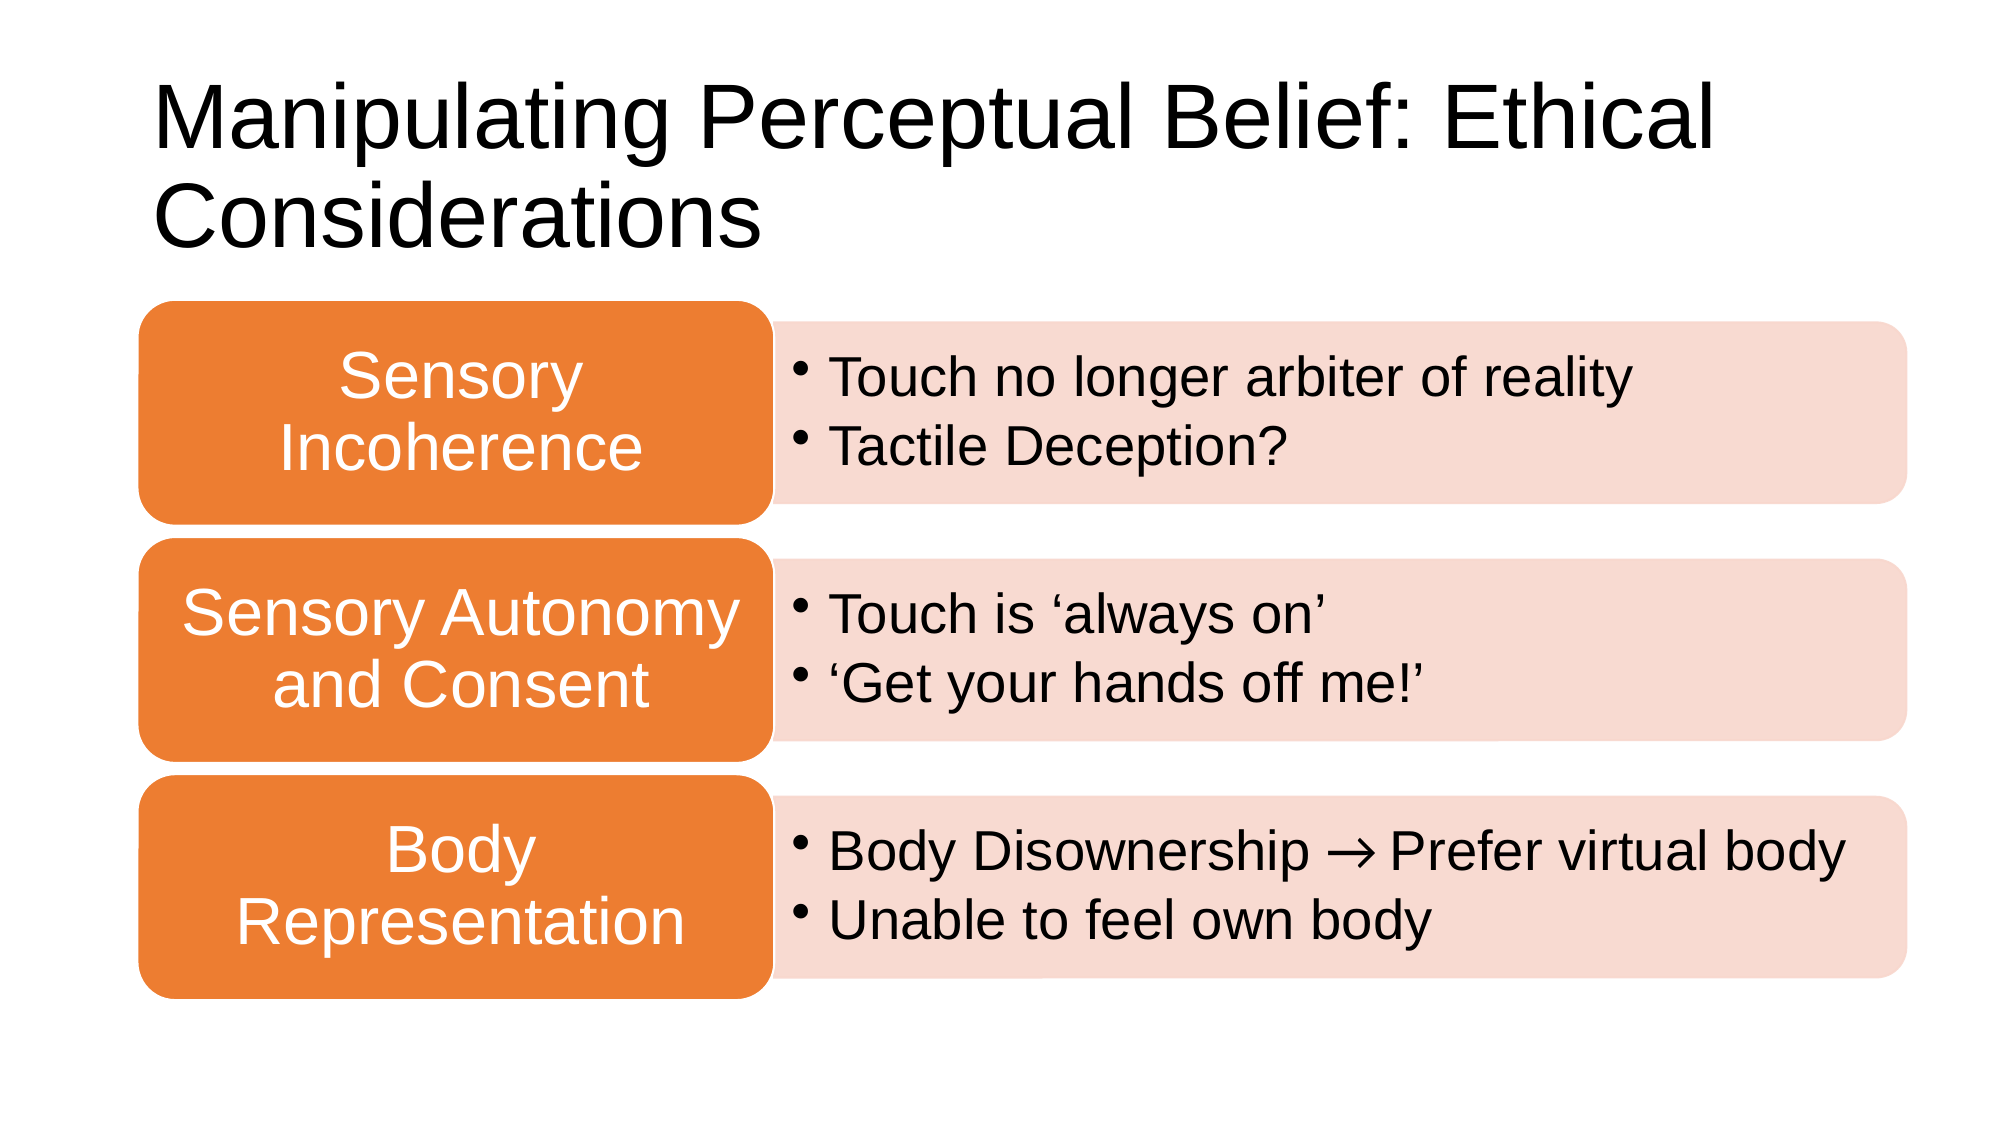

# Manipulating Perceptual Belief: Ethical Considerations
Touch no longer arbiter of reality
Tactile Deception?
Sensory Incoherence
Touch is ‘always on’
‘Get your hands off me!’
Sensory Autonomy and Consent
Body Disownership → Prefer virtual body
Unable to feel own body
Body Representation